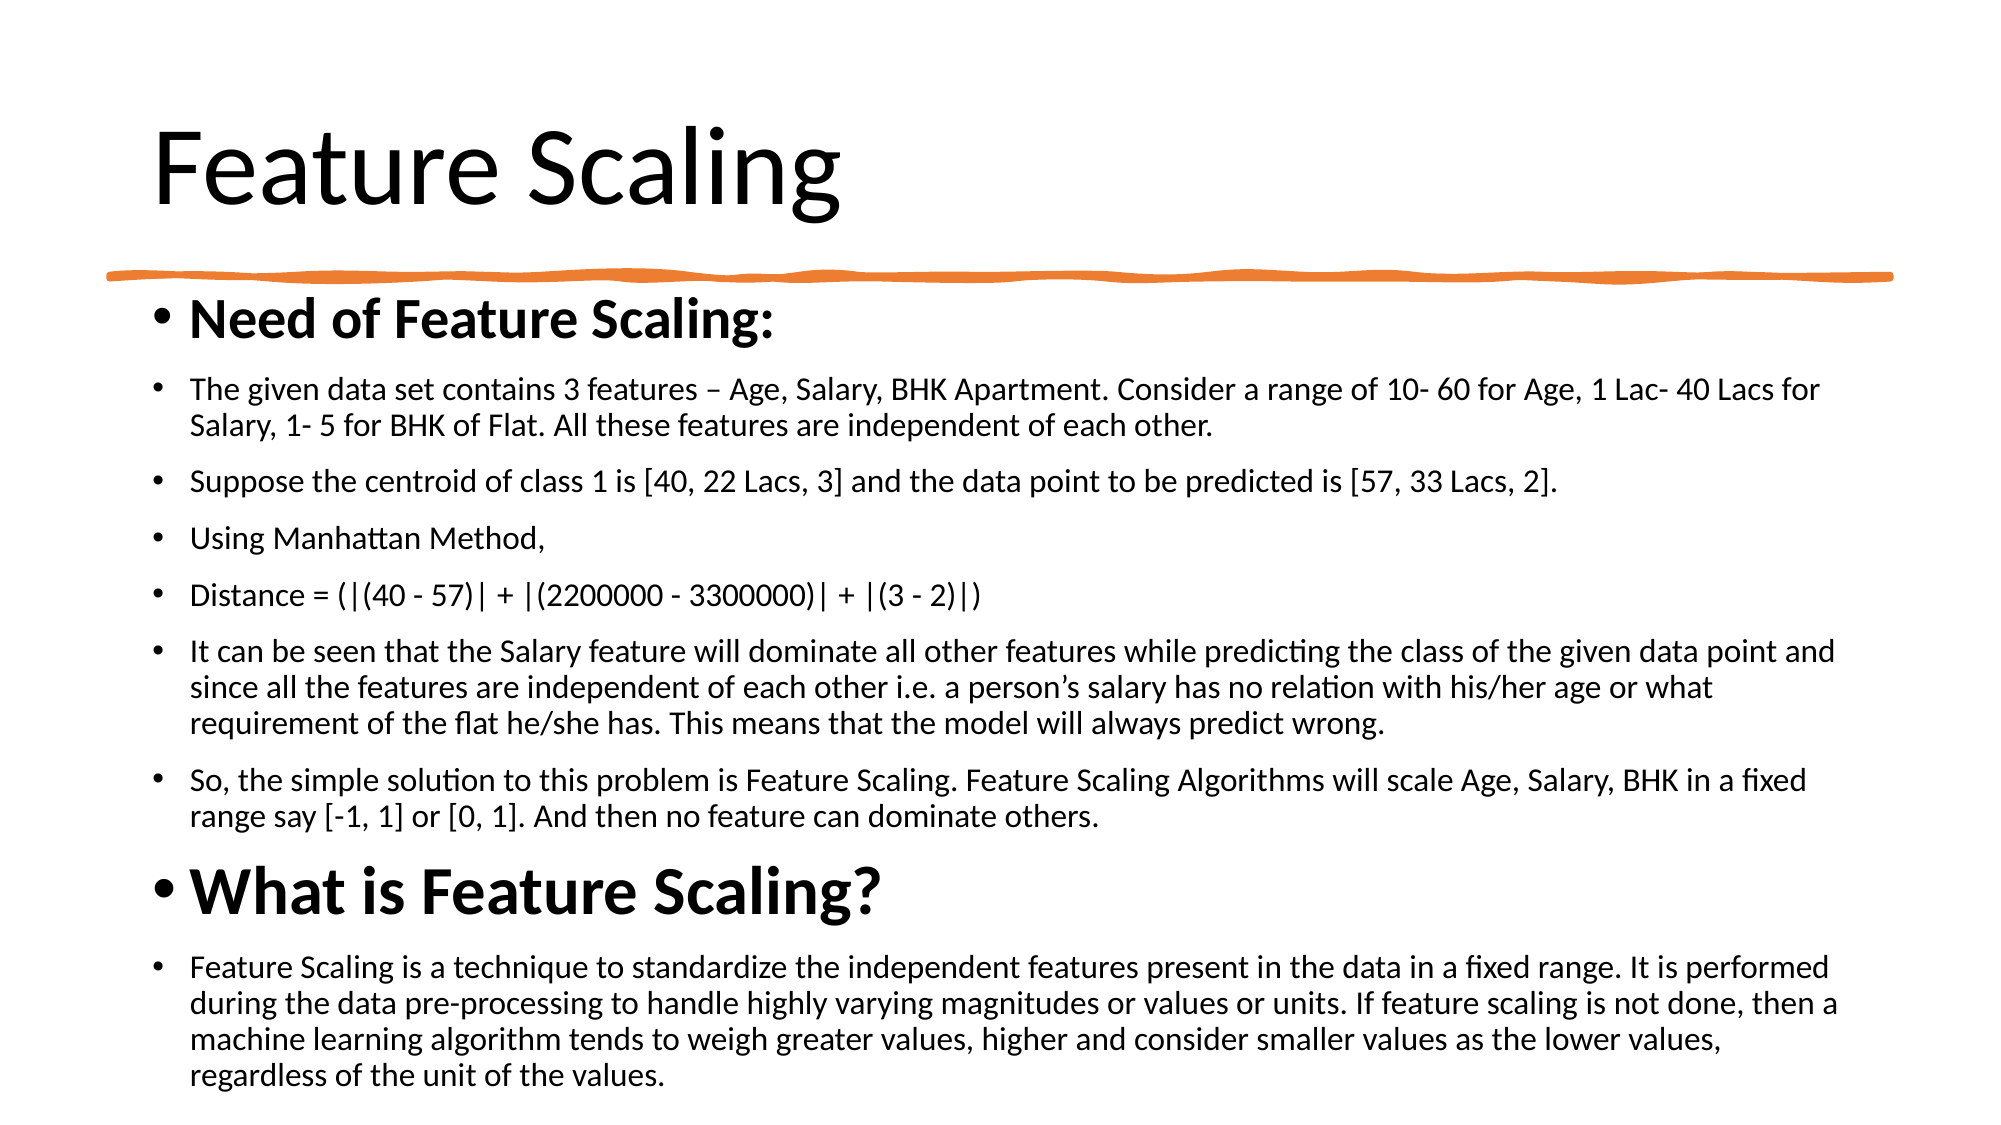

# Feature Scaling

Need of Feature Scaling:
The given data set contains 3 features – Age, Salary, BHK Apartment. Consider a range of 10- 60 for Age, 1 Lac- 40 Lacs for Salary, 1- 5 for BHK of Flat. All these features are independent of each other.
Suppose the centroid of class 1 is [40, 22 Lacs, 3] and the data point to be predicted is [57, 33 Lacs, 2].
Using Manhattan Method,
Distance = (|(40 - 57)| + |(2200000 - 3300000)| + |(3 - 2)|)
It can be seen that the Salary feature will dominate all other features while predicting the class of the given data point and since all the features are independent of each other i.e. a person’s salary has no relation with his/her age or what requirement of the flat he/she has. This means that the model will always predict wrong.
So, the simple solution to this problem is Feature Scaling. Feature Scaling Algorithms will scale Age, Salary, BHK in a fixed range say [-1, 1] or [0, 1]. And then no feature can dominate others.
What is Feature Scaling?
Feature Scaling is a technique to standardize the independent features present in the data in a fixed range. It is performed during the data pre-processing to handle highly varying magnitudes or values or units. If feature scaling is not done, then a machine learning algorithm tends to weigh greater values, higher and consider smaller values as the lower values, regardless of the unit of the values.